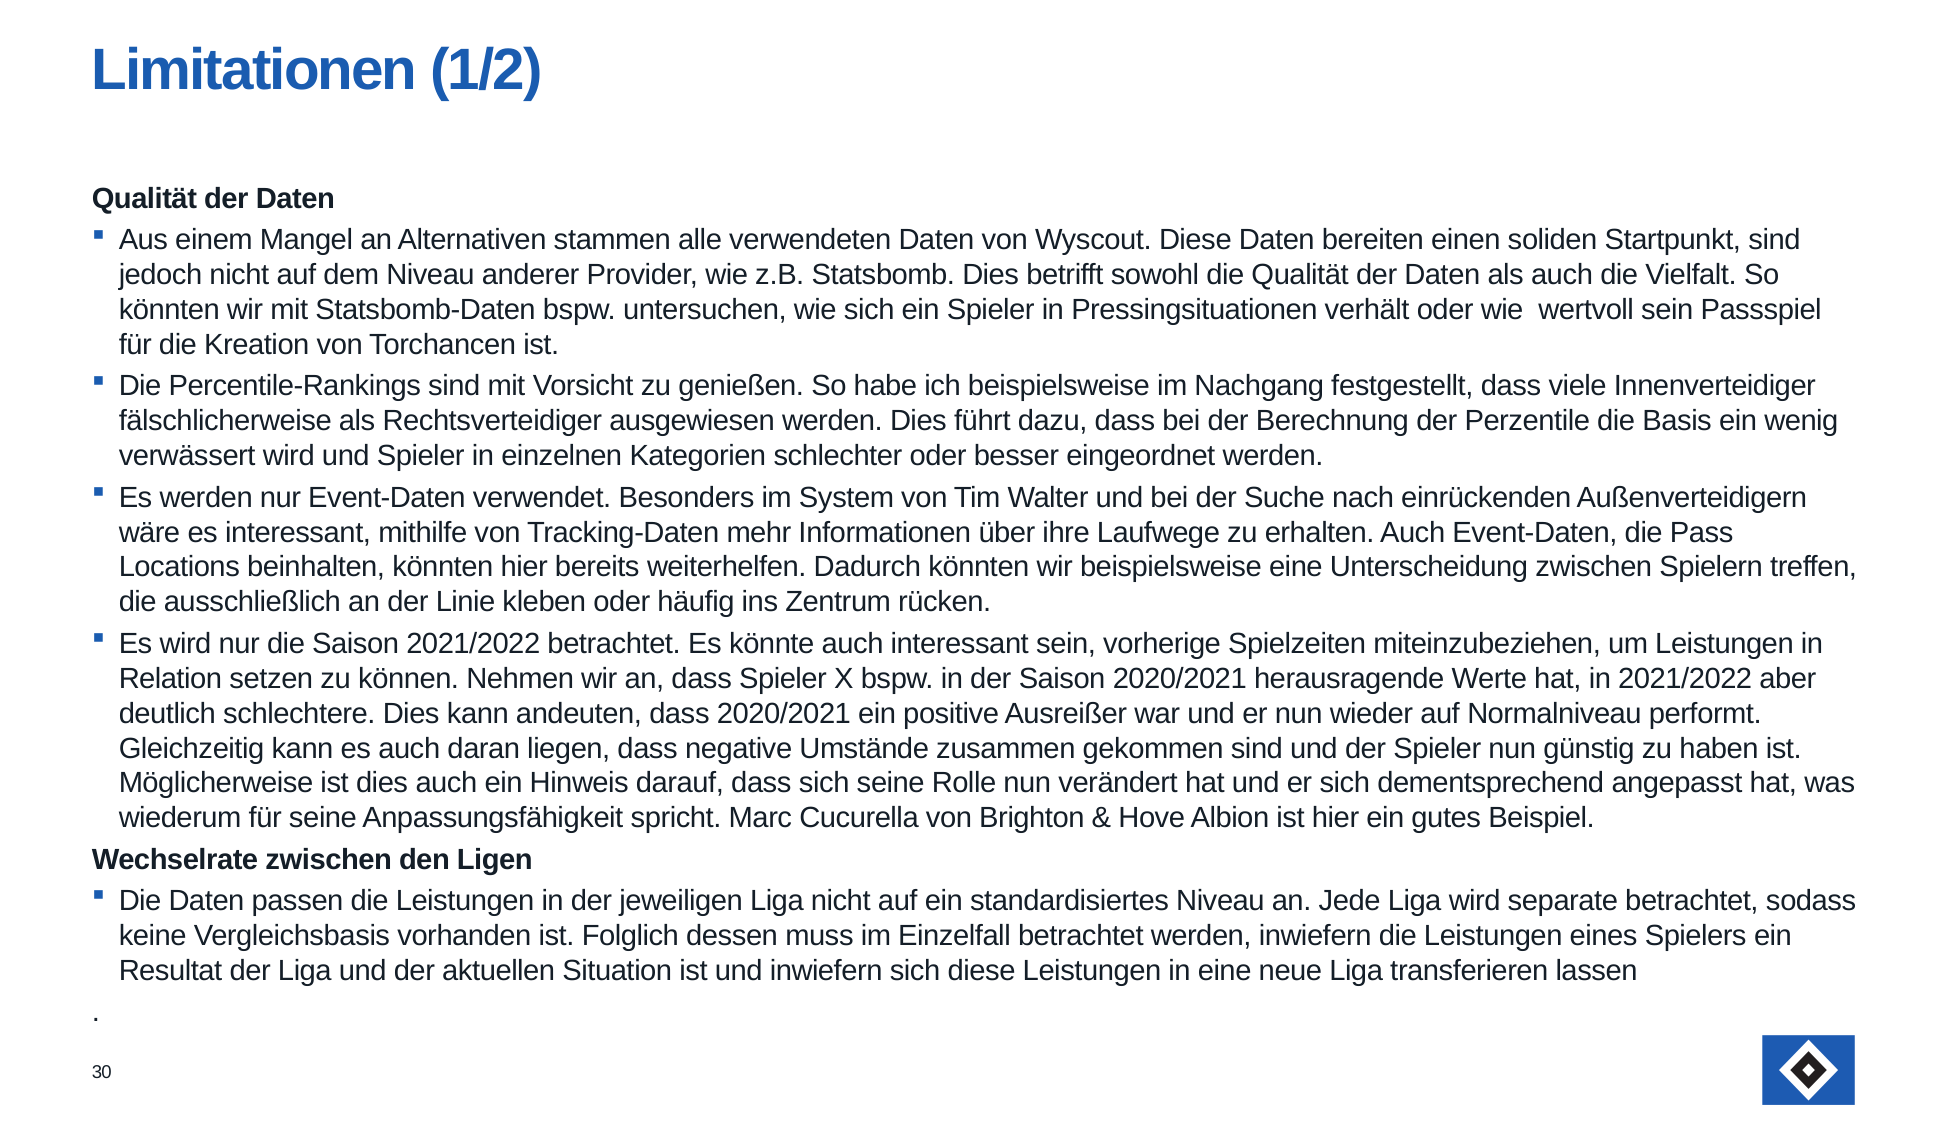

# Limitationen (1/2)
Qualität der Daten
Aus einem Mangel an Alternativen stammen alle verwendeten Daten von Wyscout. Diese Daten bereiten einen soliden Startpunkt, sind jedoch nicht auf dem Niveau anderer Provider, wie z.B. Statsbomb. Dies betrifft sowohl die Qualität der Daten als auch die Vielfalt. So könnten wir mit Statsbomb-Daten bspw. untersuchen, wie sich ein Spieler in Pressingsituationen verhält oder wie  wertvoll sein Passspiel für die Kreation von Torchancen ist.
Die Percentile-Rankings sind mit Vorsicht zu genießen. So habe ich beispielsweise im Nachgang festgestellt, dass viele Innenverteidiger fälschlicherweise als Rechtsverteidiger ausgewiesen werden. Dies führt dazu, dass bei der Berechnung der Perzentile die Basis ein wenig verwässert wird und Spieler in einzelnen Kategorien schlechter oder besser eingeordnet werden.
Es werden nur Event-Daten verwendet. Besonders im System von Tim Walter und bei der Suche nach einrückenden Außenverteidigern wäre es interessant, mithilfe von Tracking-Daten mehr Informationen über ihre Laufwege zu erhalten. Auch Event-Daten, die Pass Locations beinhalten, könnten hier bereits weiterhelfen. Dadurch könnten wir beispielsweise eine Unterscheidung zwischen Spielern treffen, die ausschließlich an der Linie kleben oder häufig ins Zentrum rücken.
Es wird nur die Saison 2021/2022 betrachtet. Es könnte auch interessant sein, vorherige Spielzeiten miteinzubeziehen, um Leistungen in Relation setzen zu können. Nehmen wir an, dass Spieler X bspw. in der Saison 2020/2021 herausragende Werte hat, in 2021/2022 aber deutlich schlechtere. Dies kann andeuten, dass 2020/2021 ein positive Ausreißer war und er nun wieder auf Normalniveau performt. Gleichzeitig kann es auch daran liegen, dass negative Umstände zusammen gekommen sind und der Spieler nun günstig zu haben ist. Möglicherweise ist dies auch ein Hinweis darauf, dass sich seine Rolle nun verändert hat und er sich dementsprechend angepasst hat, was wiederum für seine Anpassungsfähigkeit spricht. Marc Cucurella von Brighton & Hove Albion ist hier ein gutes Beispiel.
Wechselrate zwischen den Ligen
Die Daten passen die Leistungen in der jeweiligen Liga nicht auf ein standardisiertes Niveau an. Jede Liga wird separate betrachtet, sodass keine Vergleichsbasis vorhanden ist. Folglich dessen muss im Einzelfall betrachtet werden, inwiefern die Leistungen eines Spielers ein Resultat der Liga und der aktuellen Situation ist und inwiefern sich diese Leistungen in eine neue Liga transferieren lassen
.

30